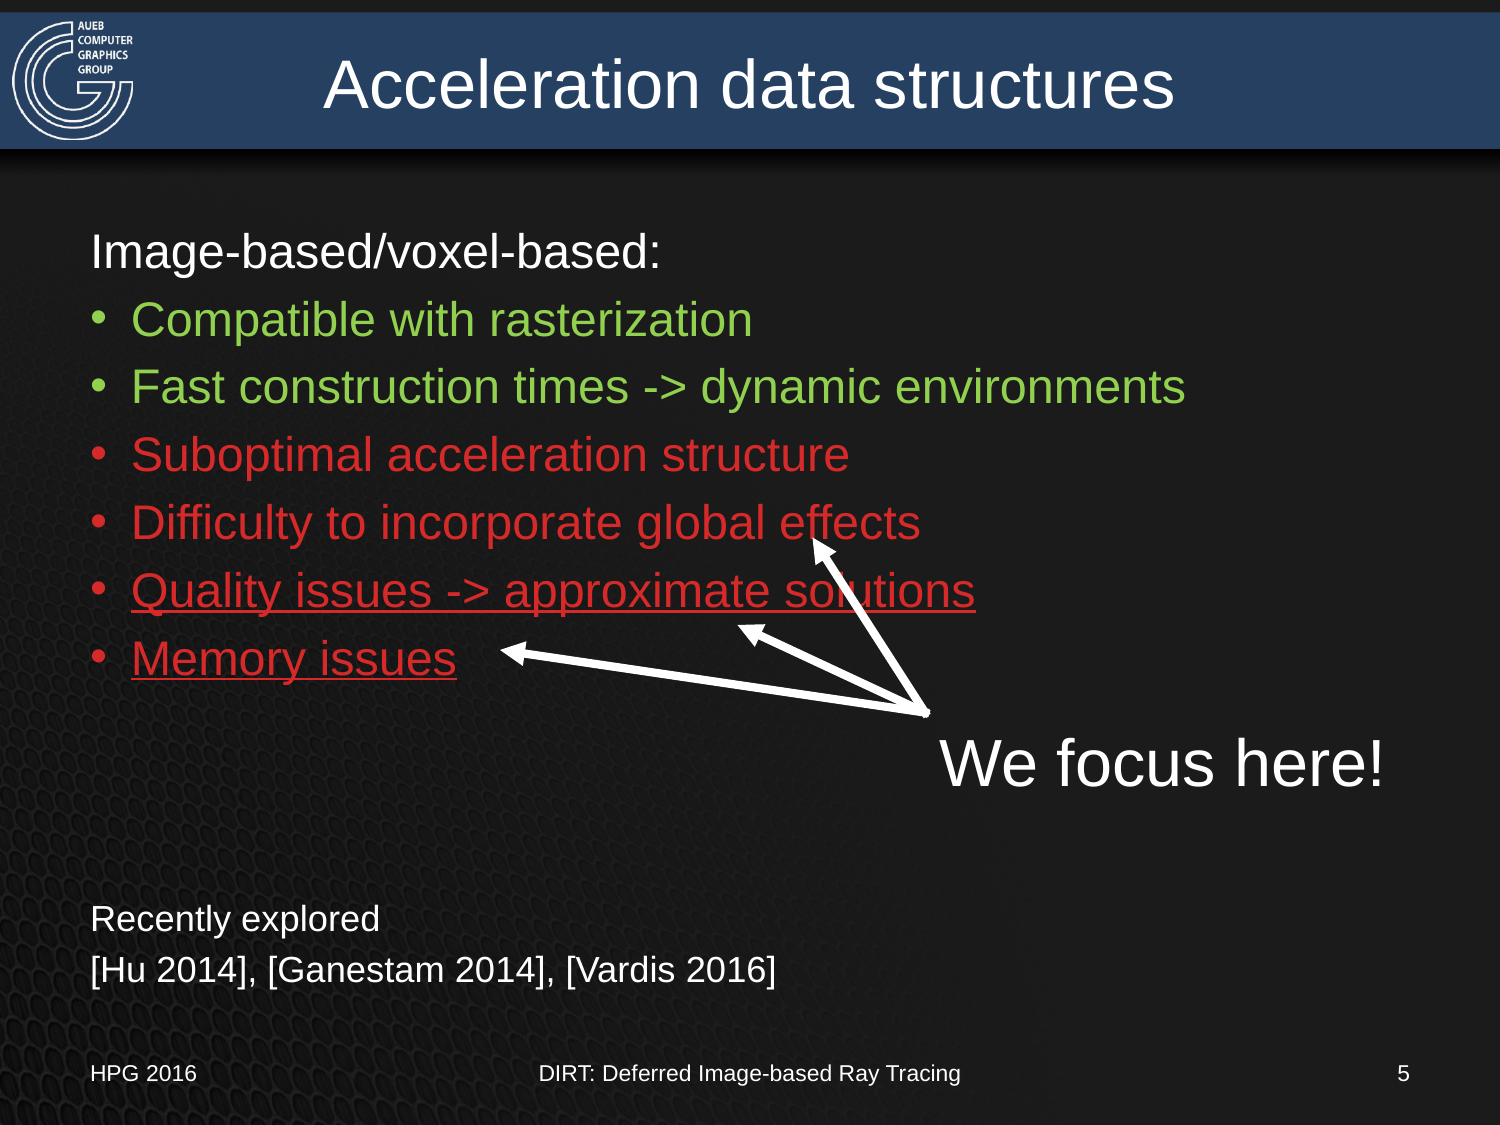

# Acceleration data structures
Image-based/voxel-based:
Compatible with rasterization
Fast construction times -> dynamic environments
Suboptimal acceleration structure
Difficulty to incorporate global effects
Quality issues -> approximate solutions
Memory issues

Recently explored
[Hu 2014], [Ganestam 2014], [Vardis 2016]
We focus here!
HPG 2016
DIRT: Deferred Image-based Ray Tracing
5